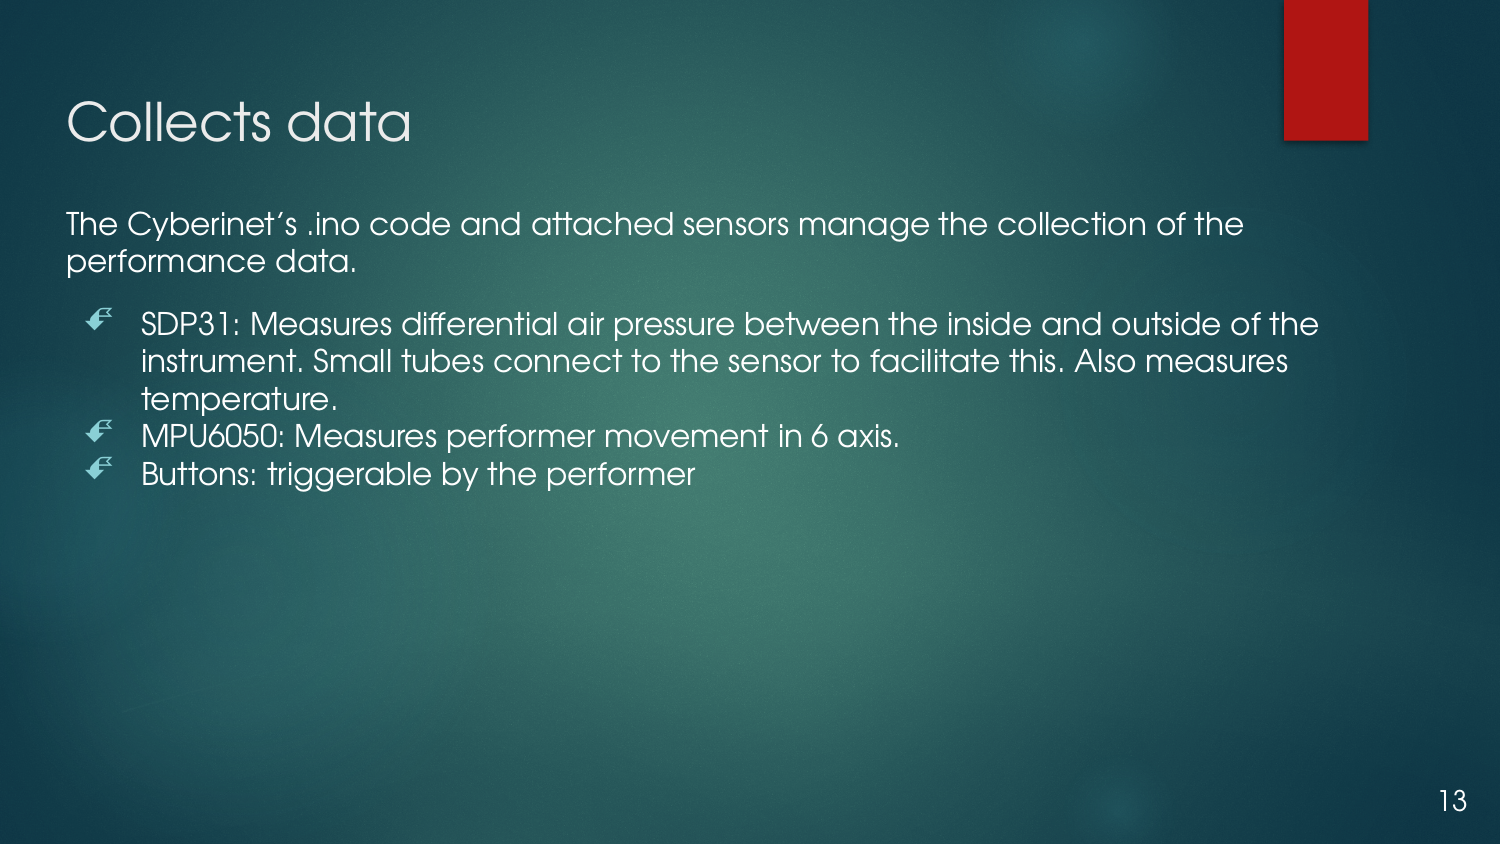

# Collects data
The Cyberinet’s .ino code and attached sensors manage the collection of the performance data.
SDP31: Measures differential air pressure between the inside and outside of the instrument. Small tubes connect to the sensor to facilitate this. Also measures temperature.
MPU6050: Measures performer movement in 6 axis.
Buttons: triggerable by the performer

13